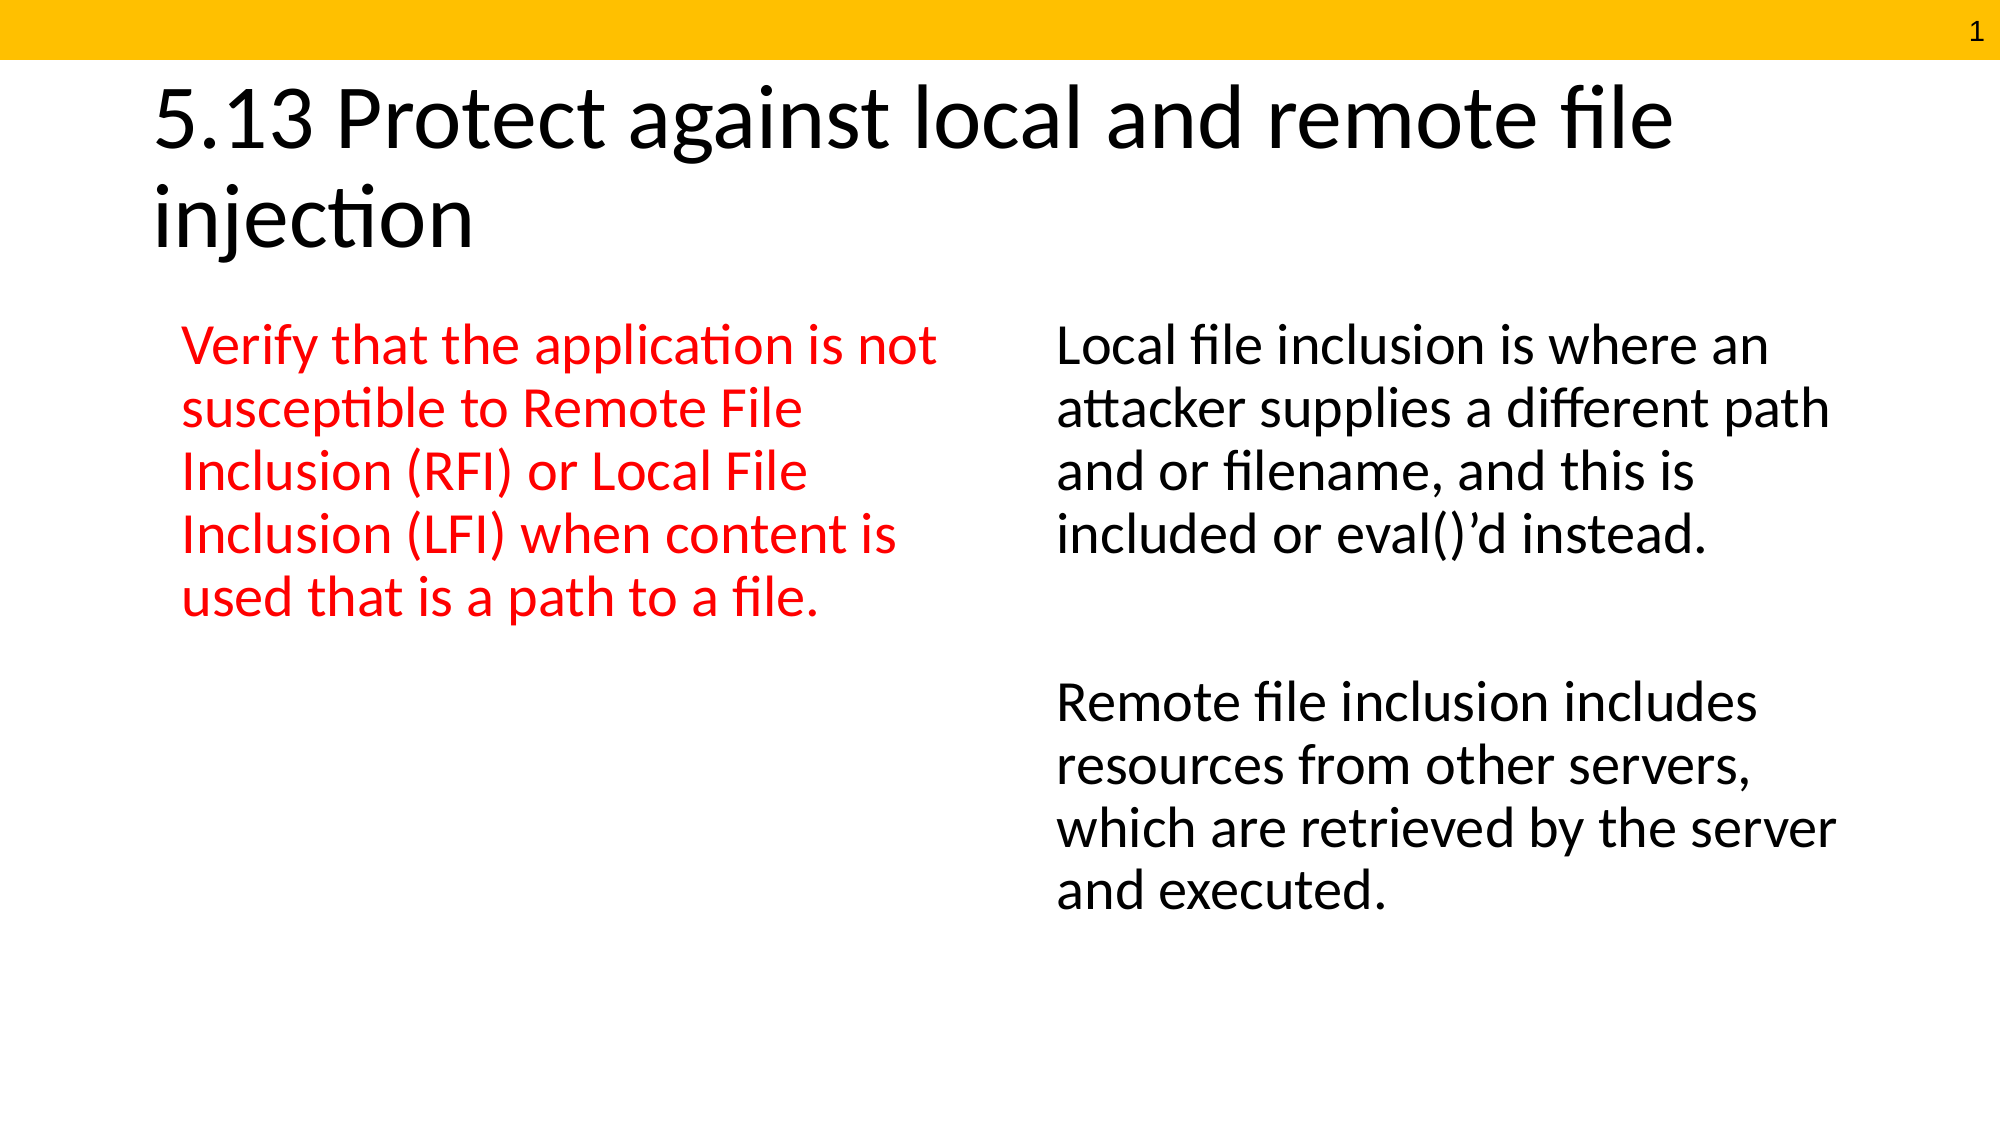

# 5.13 Protect against local and remote file injection
Verify that the application is not susceptible to Remote File Inclusion (RFI) or Local File Inclusion (LFI) when content is used that is a path to a file.

Local file inclusion is where an attacker supplies a different path and or filename, and this is included or eval()’d instead.

Remote file inclusion includes resources from other servers, which are retrieved by the server and executed.